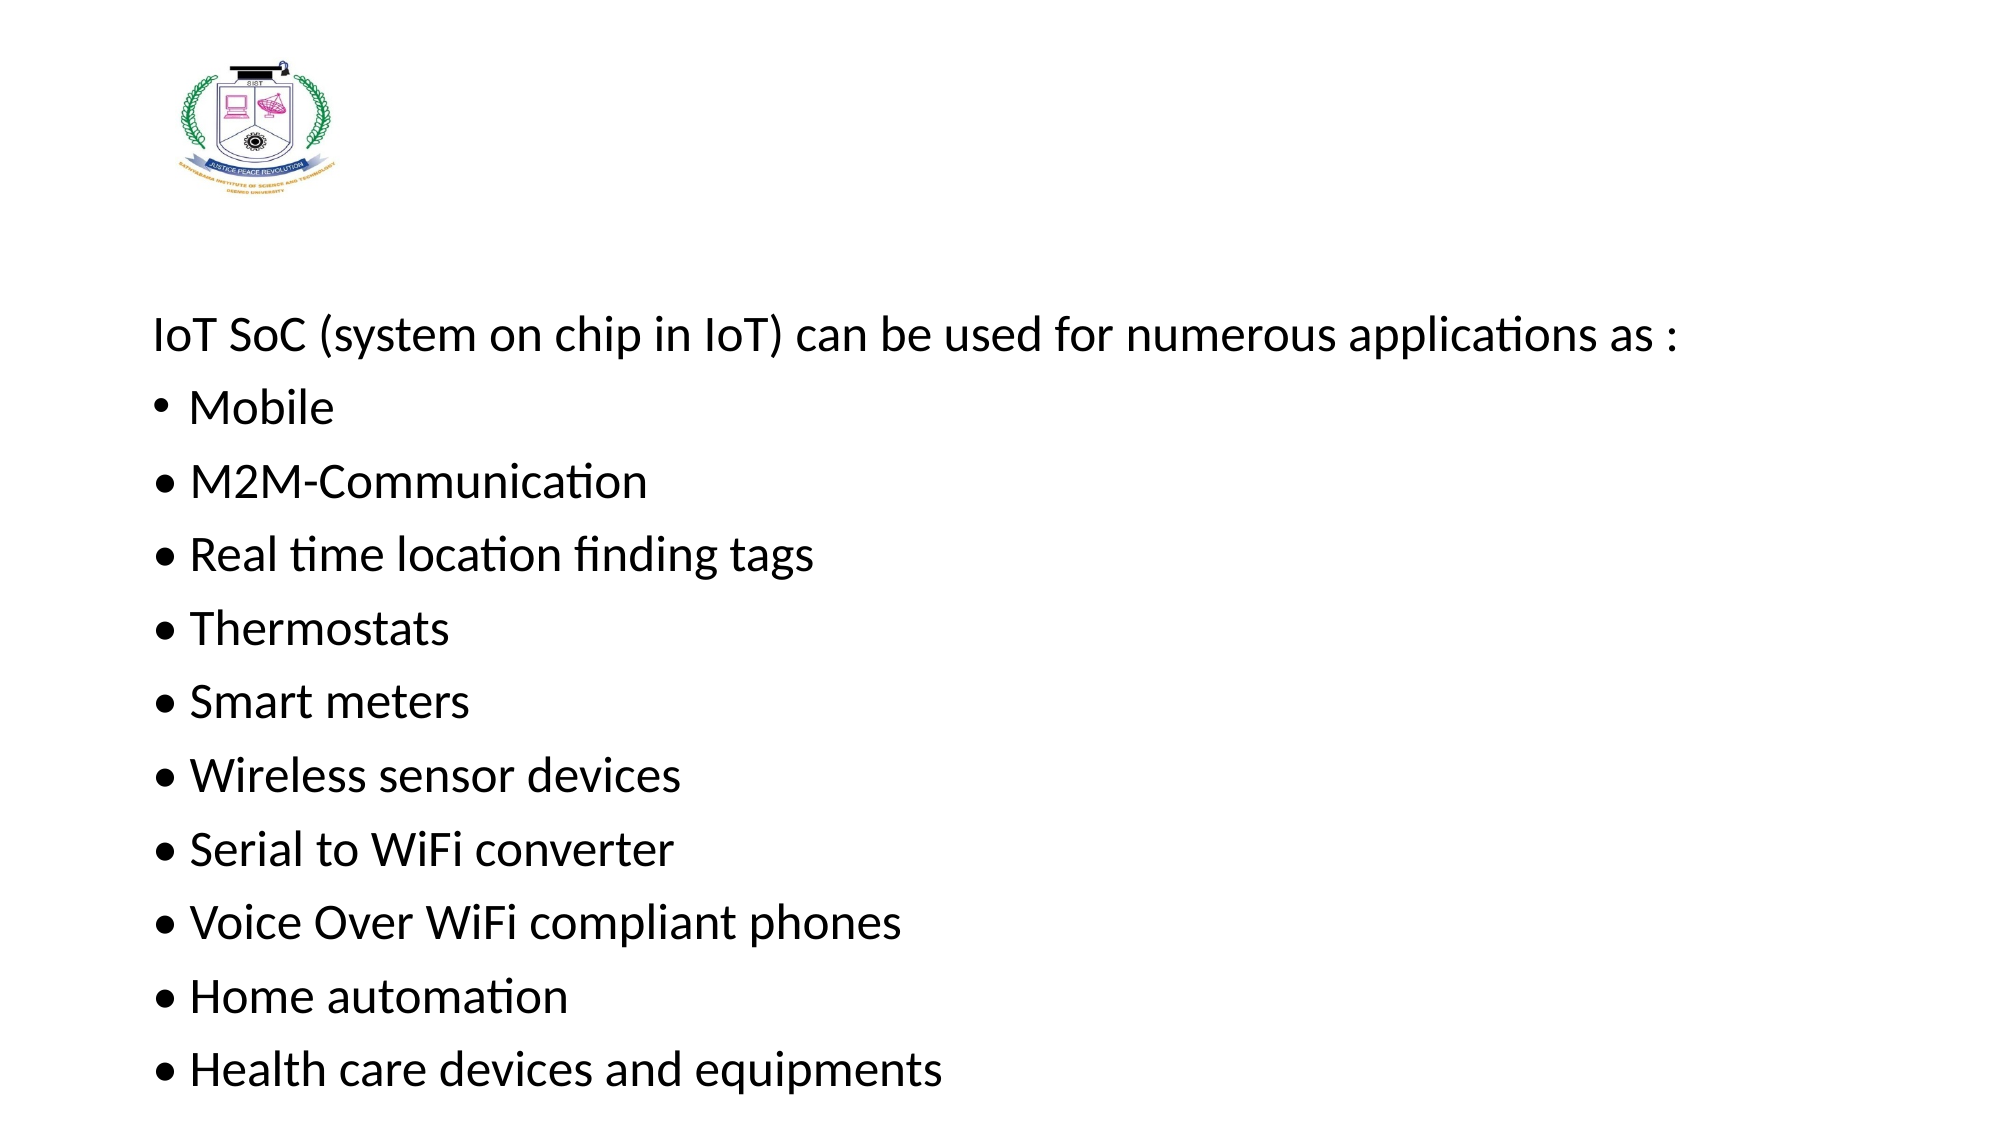

#
IoT SoC (system on chip in IoT) can be used for numerous applications as :
Mobile
• M2M-Communication
• Real time location finding tags
• Thermostats
• Smart meters
• Wireless sensor devices
• Serial to WiFi converter
• Voice Over WiFi compliant phones
• Home automation
• Health care devices and equipments